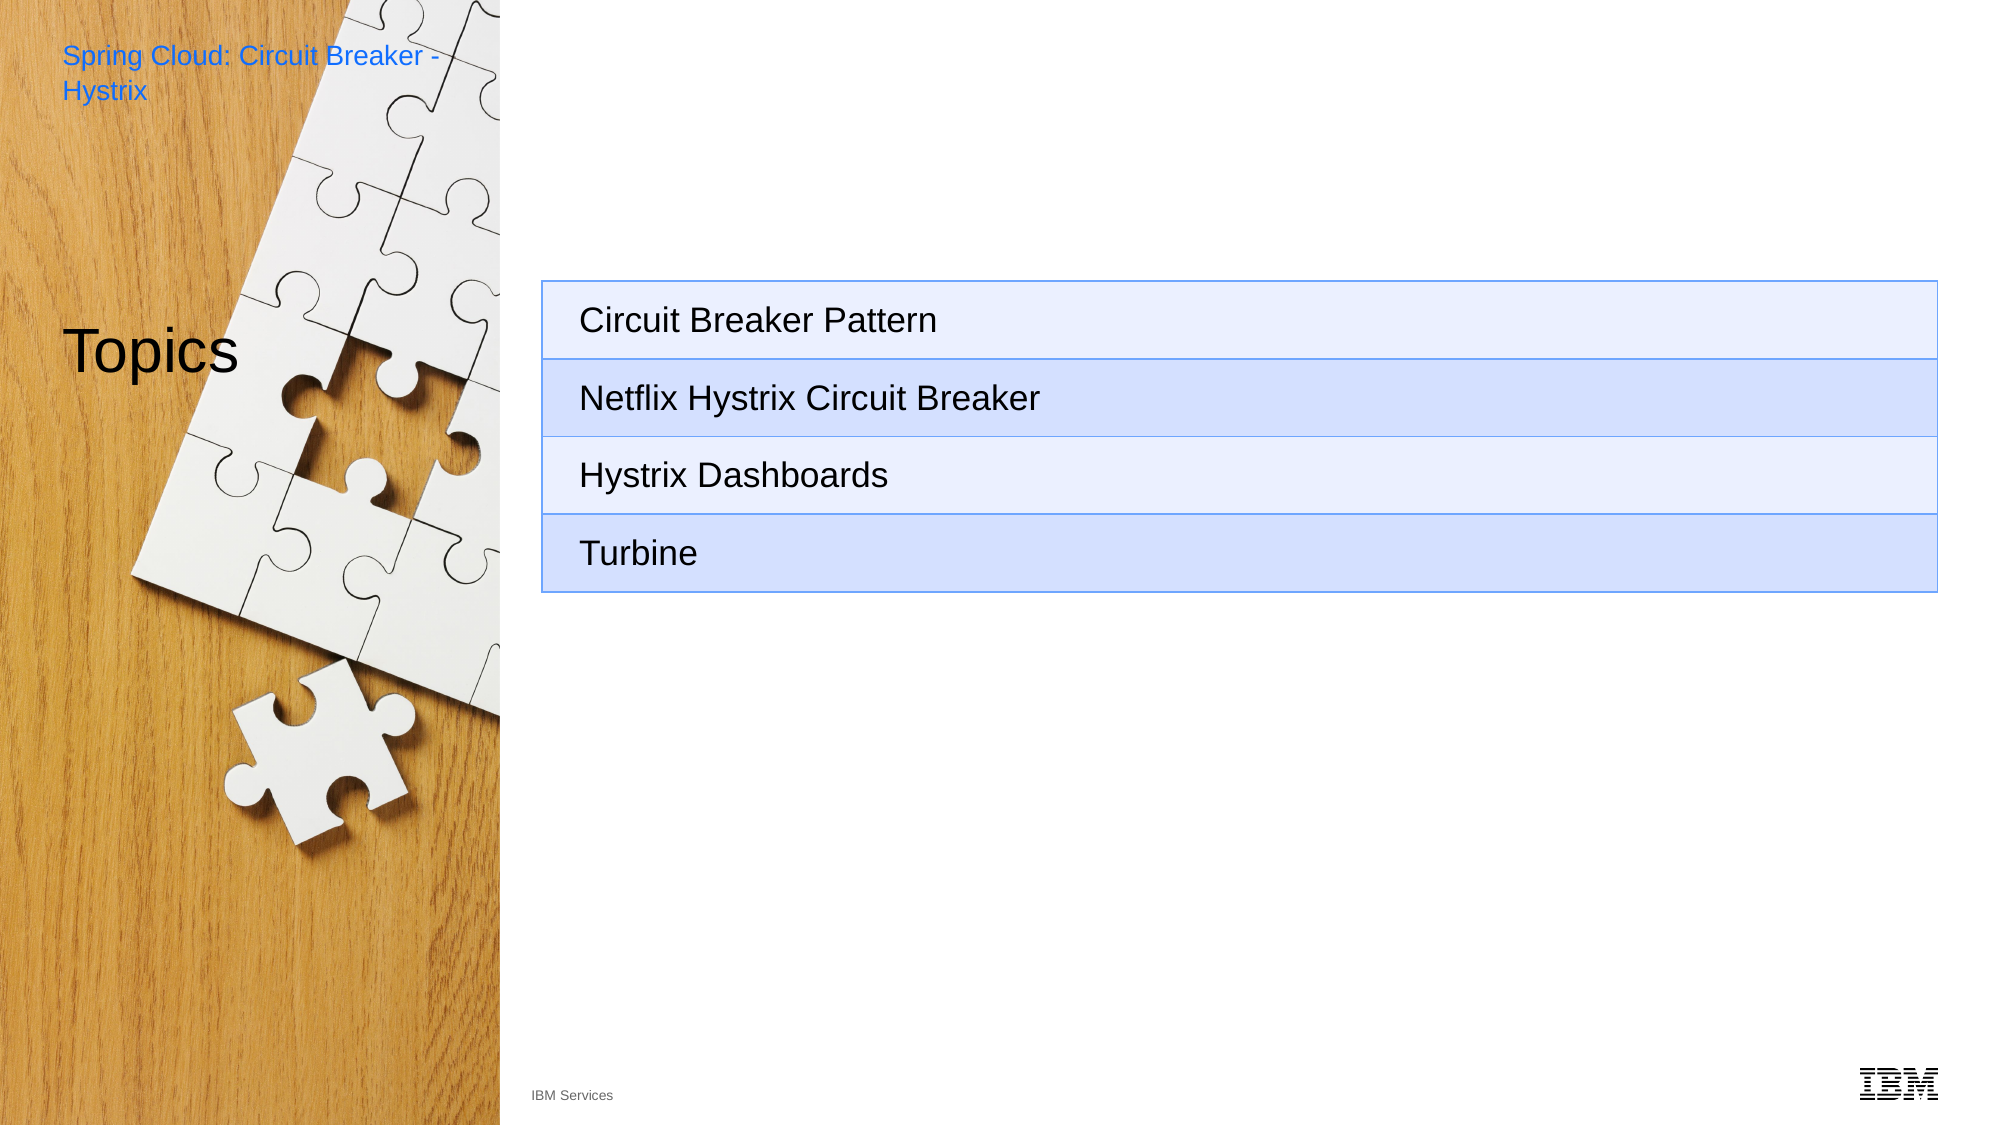

Spring Cloud: Circuit Breaker - Hystrix
# Topics
| Circuit Breaker Pattern |
| --- |
| Netflix Hystrix Circuit Breaker |
| Hystrix Dashboards |
| Turbine |